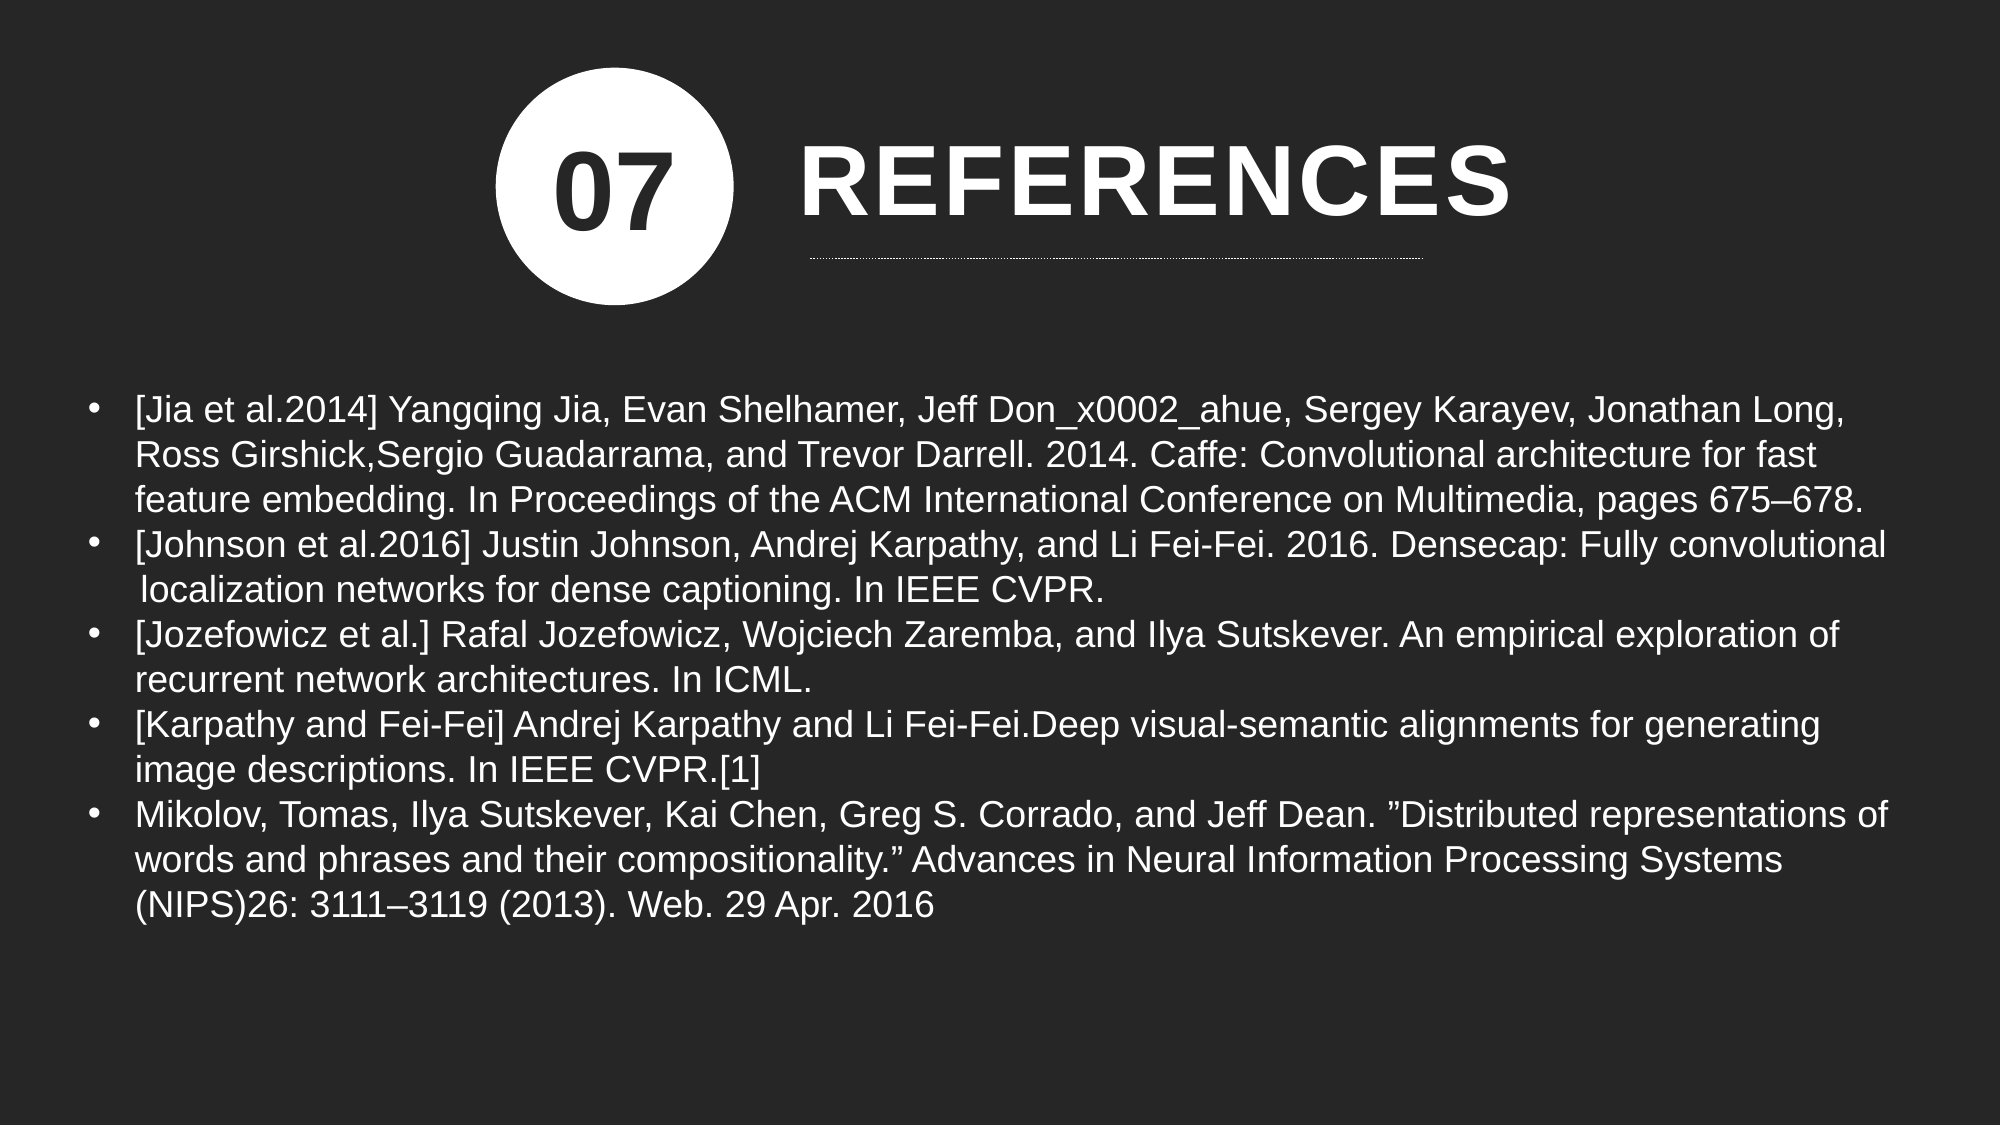

REFERENCES
07
[Jia et al.2014] Yangqing Jia, Evan Shelhamer, Jeff Don_x0002_ahue, Sergey Karayev, Jonathan Long, Ross Girshick,Sergio Guadarrama, and Trevor Darrell. 2014. Caffe: Convolutional architecture for fast feature embedding. In Proceedings of the ACM International Conference on Multimedia, pages 675–678.
[Johnson et al.2016] Justin Johnson, Andrej Karpathy, and Li Fei-Fei. 2016. Densecap: Fully convolutional
     localization networks for dense captioning. In IEEE CVPR.
[Jozefowicz et al.] Rafal Jozefowicz, Wojciech Zaremba, and Ilya Sutskever. An empirical exploration of recurrent network architectures. In ICML.
[Karpathy and Fei-Fei] Andrej Karpathy and Li Fei-Fei.Deep visual-semantic alignments for generating image descriptions. In IEEE CVPR.[1]
Mikolov, Tomas, Ilya Sutskever, Kai Chen, Greg S. Corrado, and Jeff Dean. ”Distributed representations of words and phrases and their compositionality.” Advances in Neural Information Processing Systems (NIPS)26: 3111–3119 (2013). Web. 29 Apr. 2016